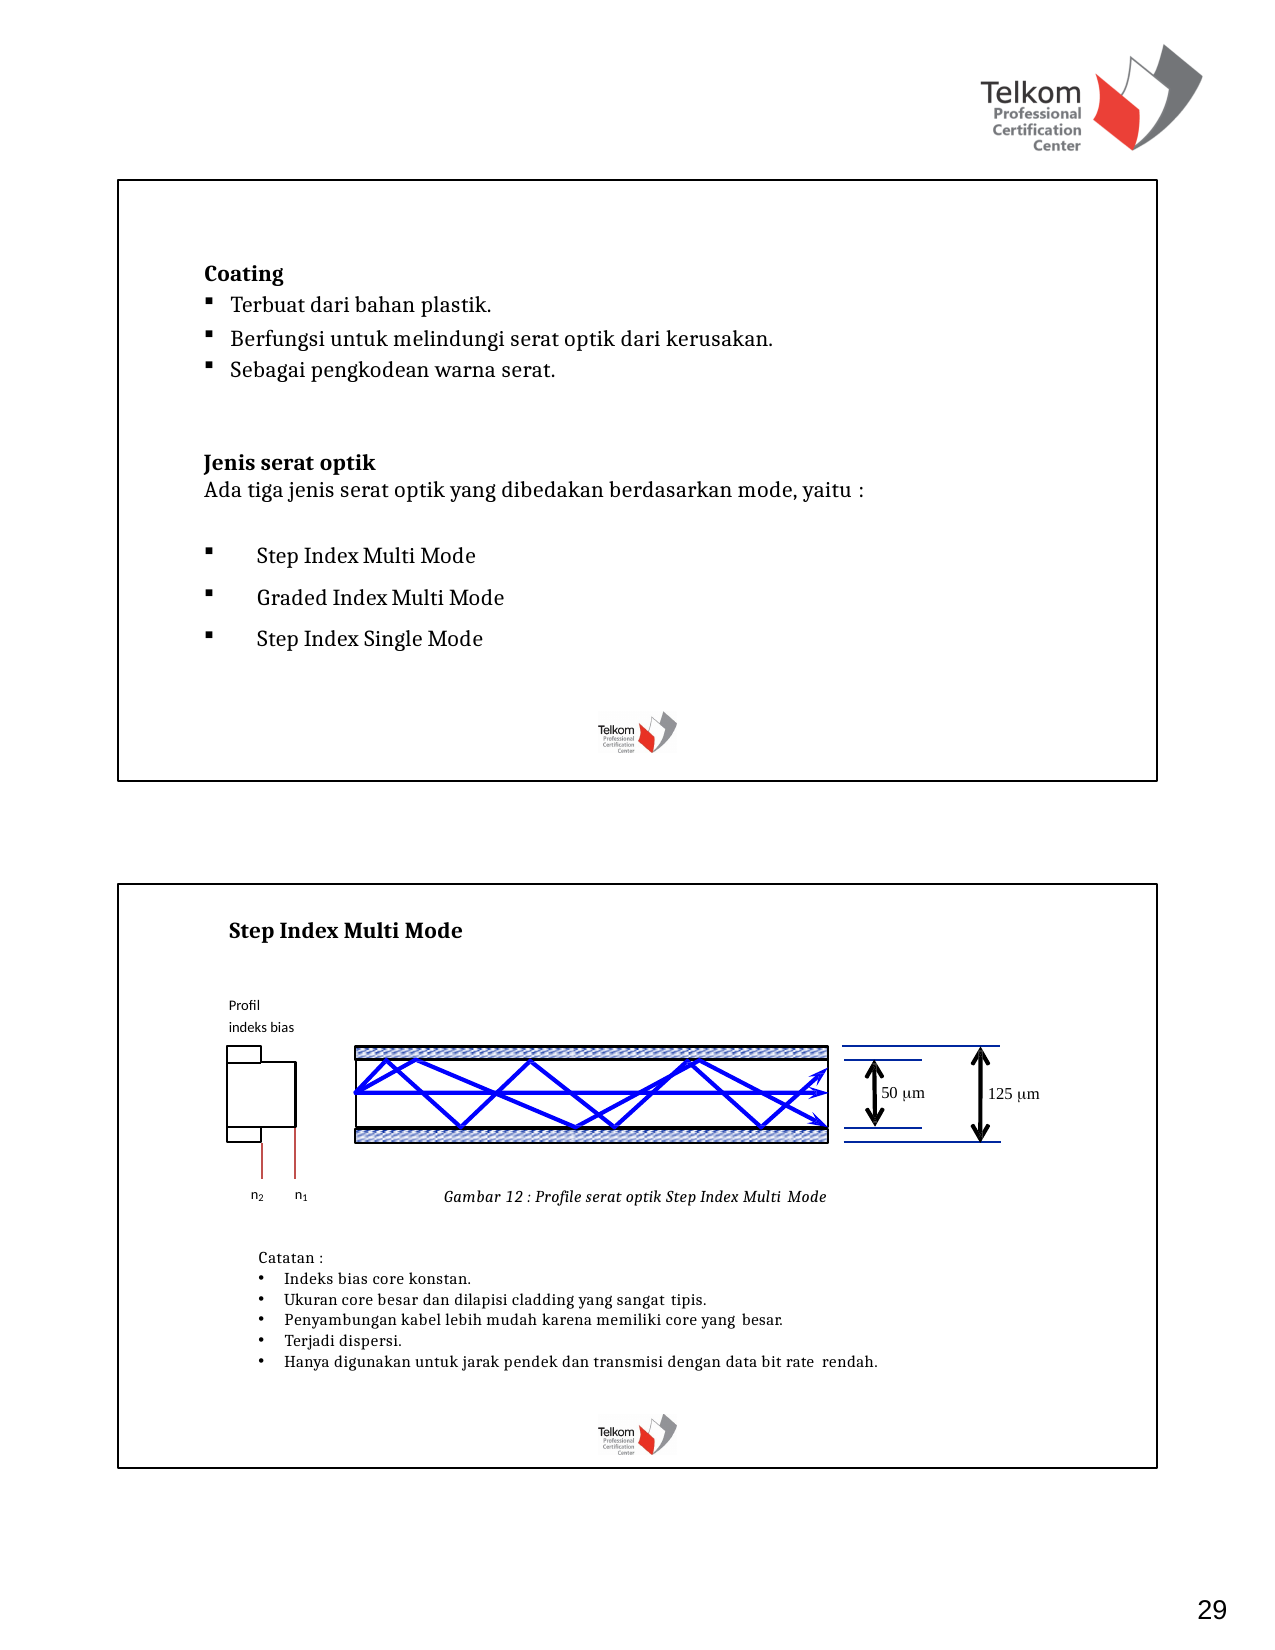

Coating
Terbuat dari bahan plastik.
Berfungsi untuk melindungi serat optik dari kerusakan.
Sebagai pengkodean warna serat.

Jenis serat optik
Ada tiga jenis serat optik yang dibedakan berdasarkan mode, yaitu :

Step Index Multi Mode
Graded Index Multi Mode
Step Index Single Mode

Step Index Multi Mode
Profil  indeks bias

50 μm
125 μm

n2	n1
Gambar 12 : Profile serat optik Step Index Multi Mode
Catatan :
Indeks bias core konstan.
Ukuran core besar dan dilapisi cladding yang sangat tipis.
Penyambungan kabel lebih mudah karena memiliki core yang besar.
Terjadi dispersi.
Hanya digunakan untuk jarak pendek dan transmisi dengan data bit rate rendah.

29